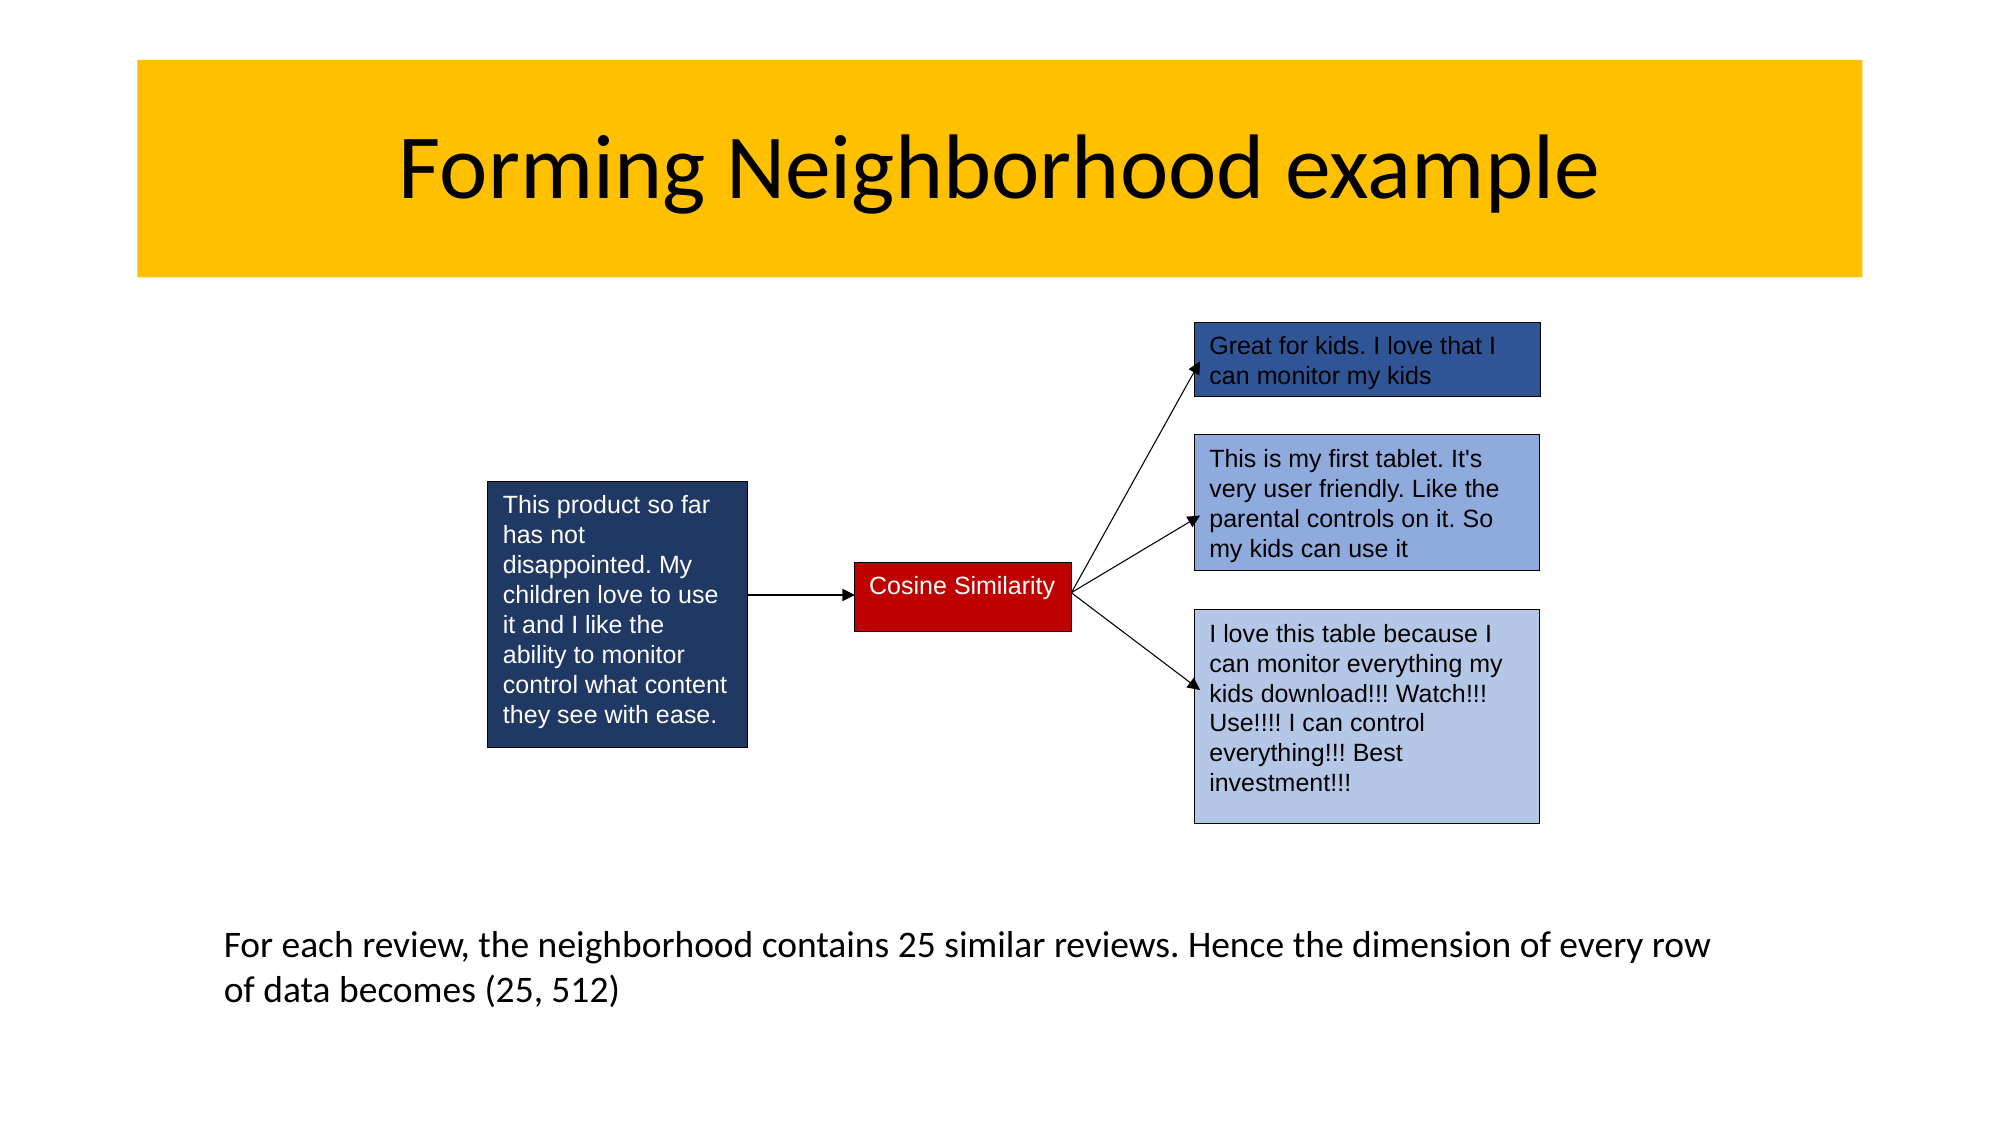

# Forming Neighborhood example
Great for kids. I love that I can monitor my kids
This is my first tablet. It's very user friendly. Like the parental controls on it. So my kids can use it
This product so far has not disappointed. My children love to use it and I like the ability to monitor control what content they see with ease.
Cosine Similarity
I love this table because I can monitor everything my kids download!!! Watch!!! Use!!!! I can control everything!!! Best investment!!!
For each review, the neighborhood contains 25 similar reviews. Hence the dimension of every row
of data becomes (25, 512)